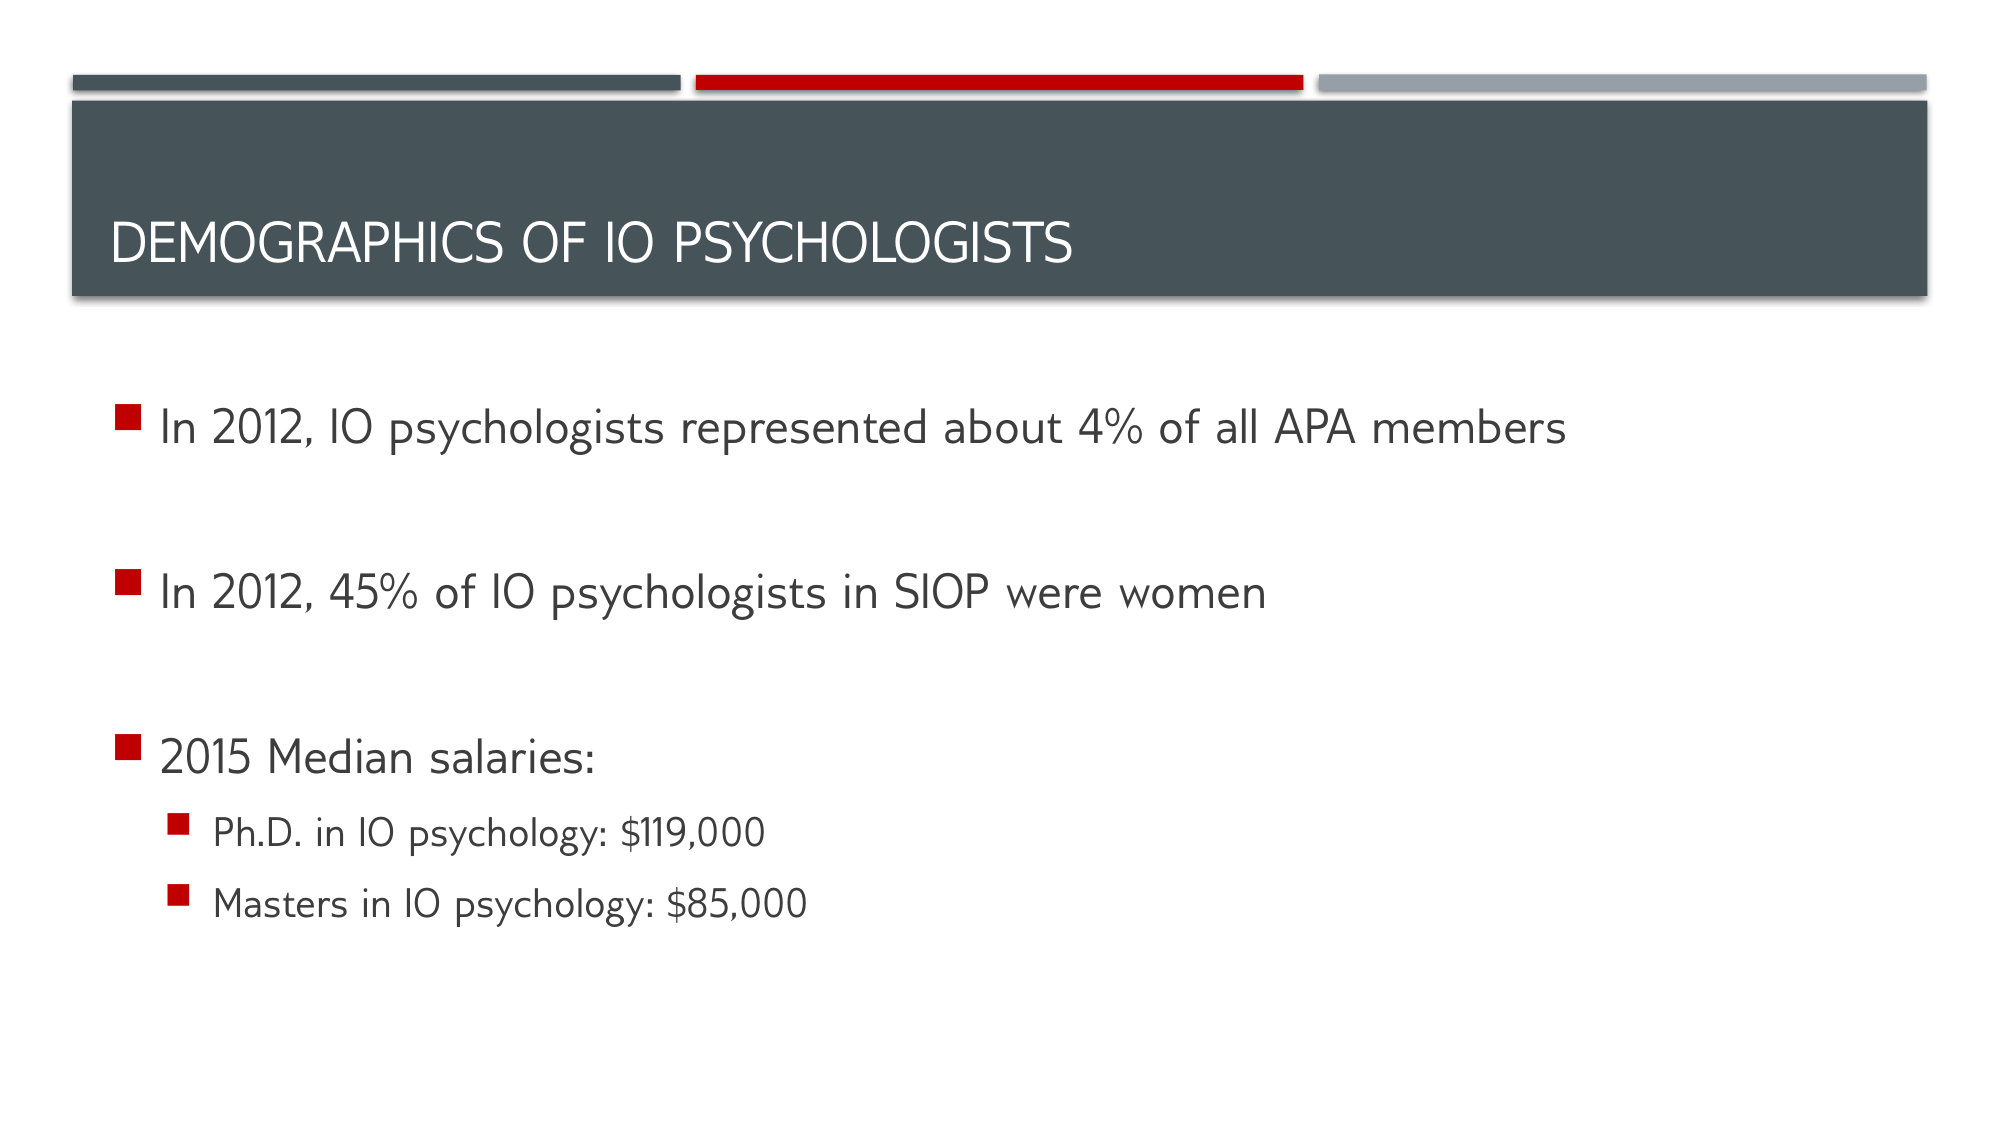

# Demographics of IO Psychologists
In 2012, IO psychologists represented about 4% of all APA members

In 2012, 45% of IO psychologists in SIOP were women

2015 Median salaries:
Ph.D. in IO psychology: $119,000
Masters in IO psychology: $85,000